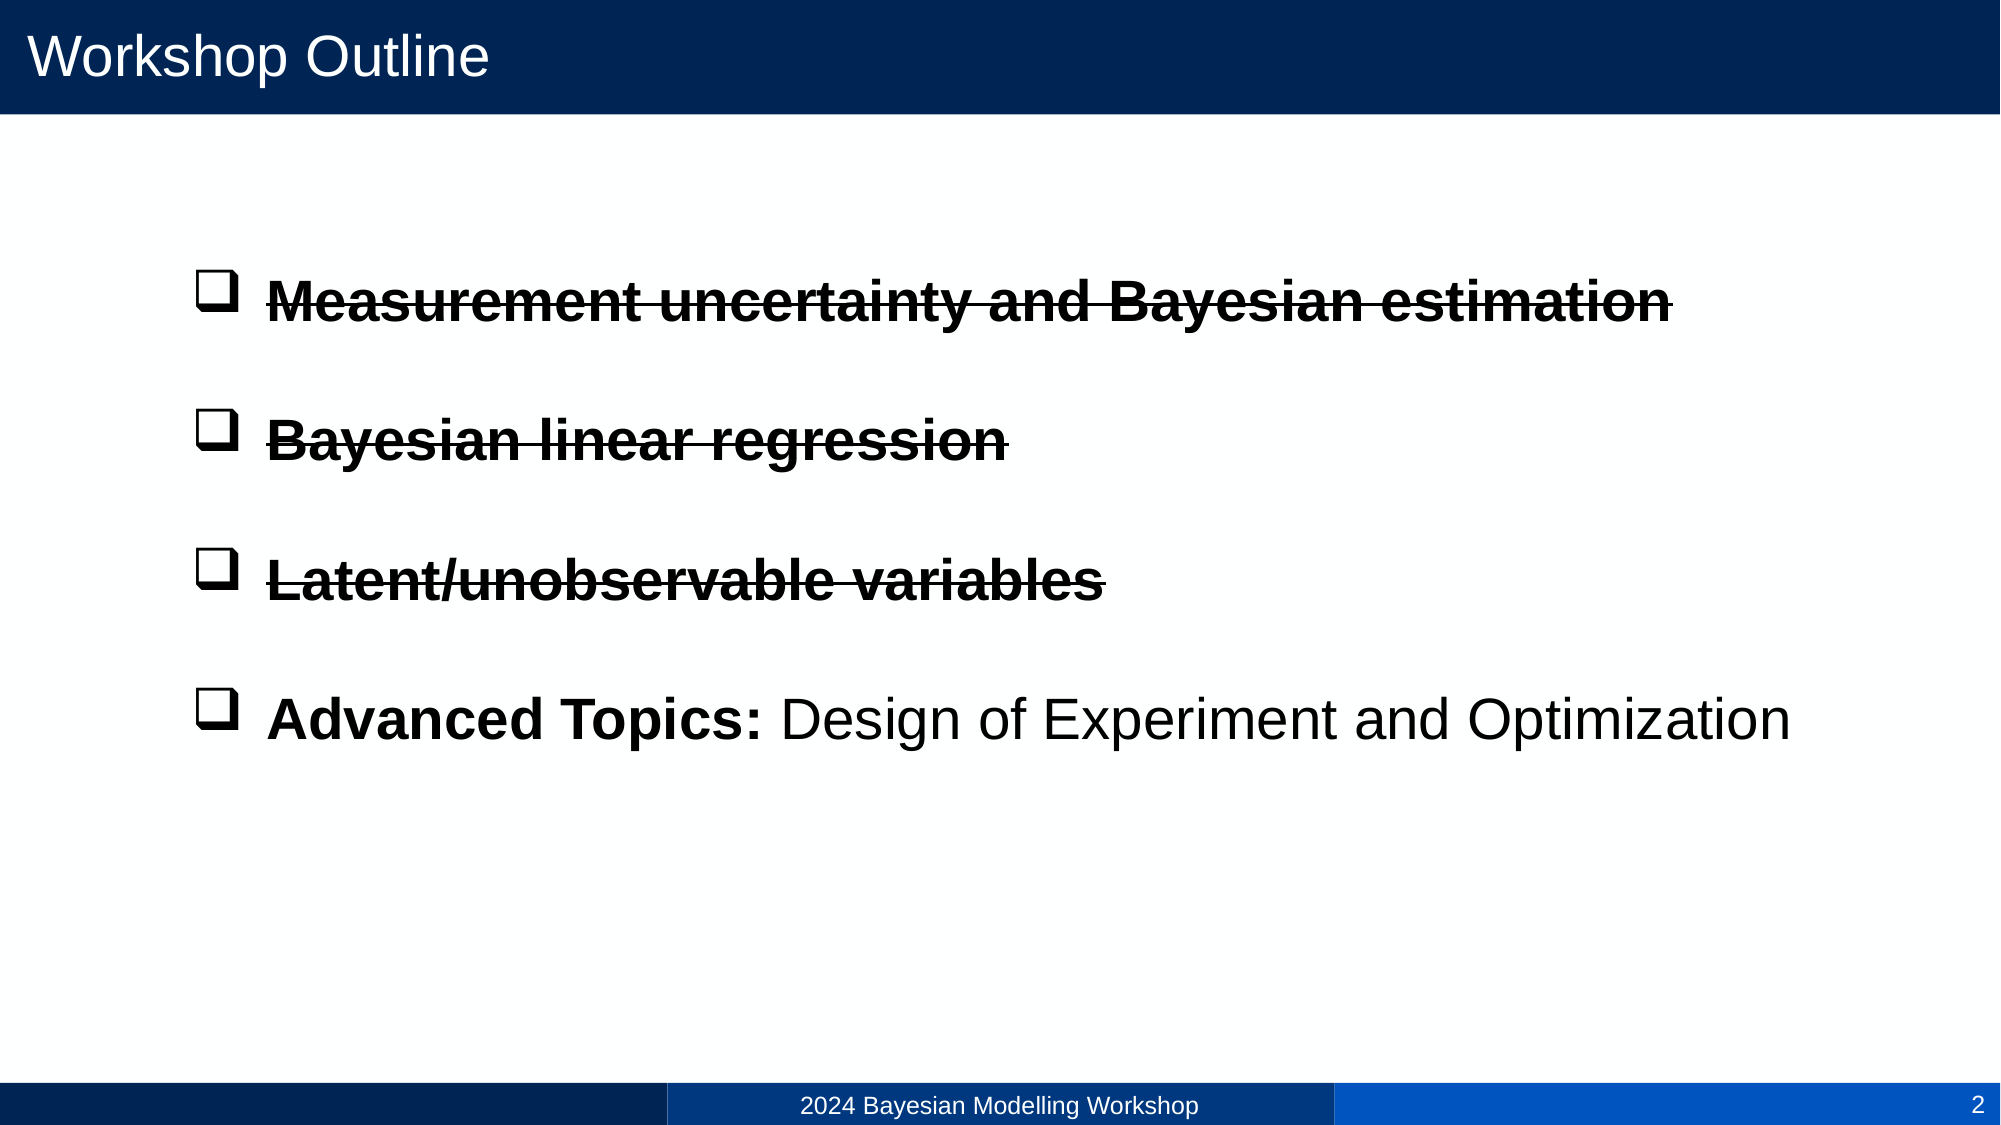

# Workshop Outline
Measurement uncertainty and Bayesian estimation
Bayesian linear regression
Latent/unobservable variables
Advanced Topics: Design of Experiment and Optimization